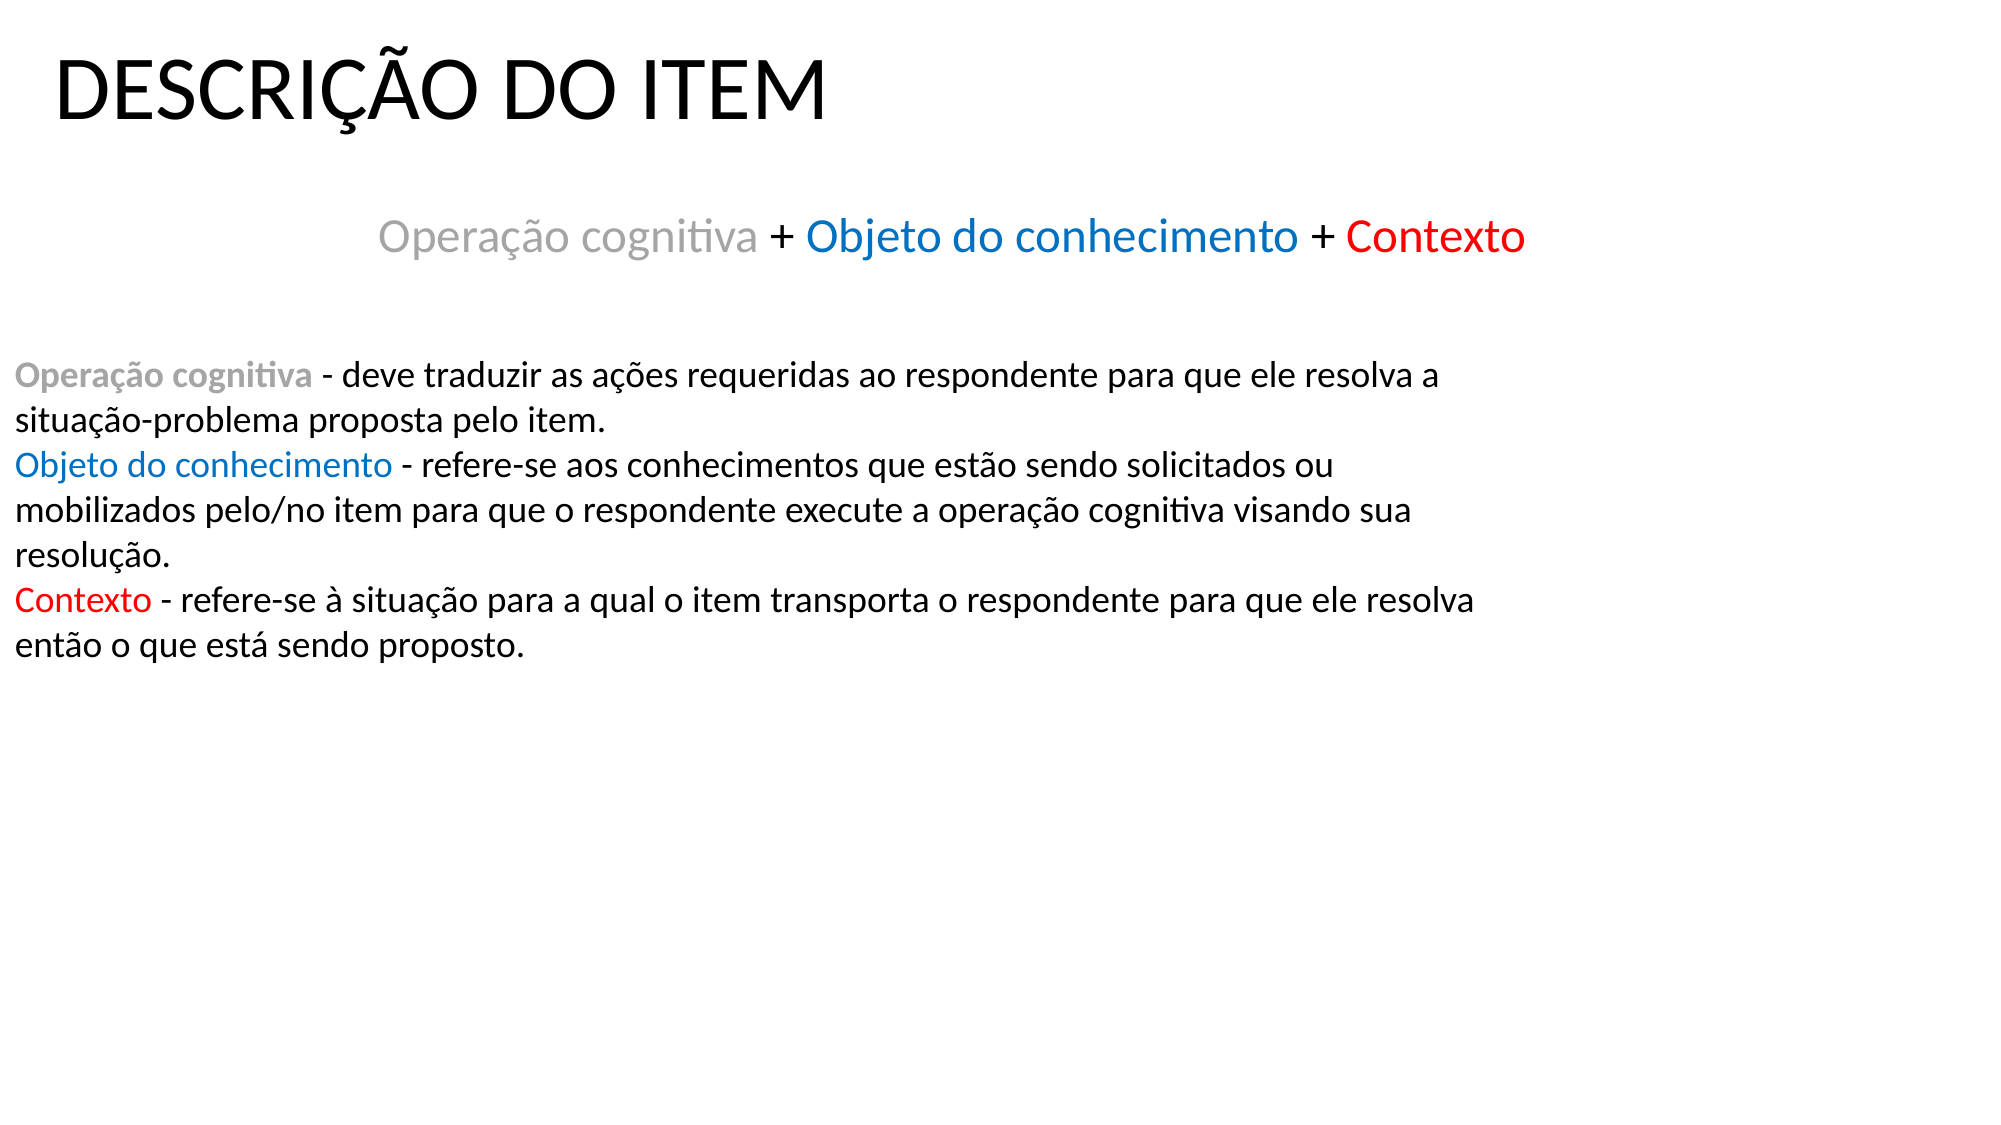

# DESCRIÇÃO DO ITEM
Operação cognitiva + Objeto do conhecimento + Contexto
Operação cognitiva - deve traduzir as ações requeridas ao respondente para que ele resolva a situação-problema proposta pelo item.
Objeto do conhecimento - refere-se aos conhecimentos que estão sendo solicitados ou mobilizados pelo/no item para que o respondente execute a operação cognitiva visando sua resolução.
Contexto - refere-se à situação para a qual o item transporta o respondente para que ele resolva então o que está sendo proposto.